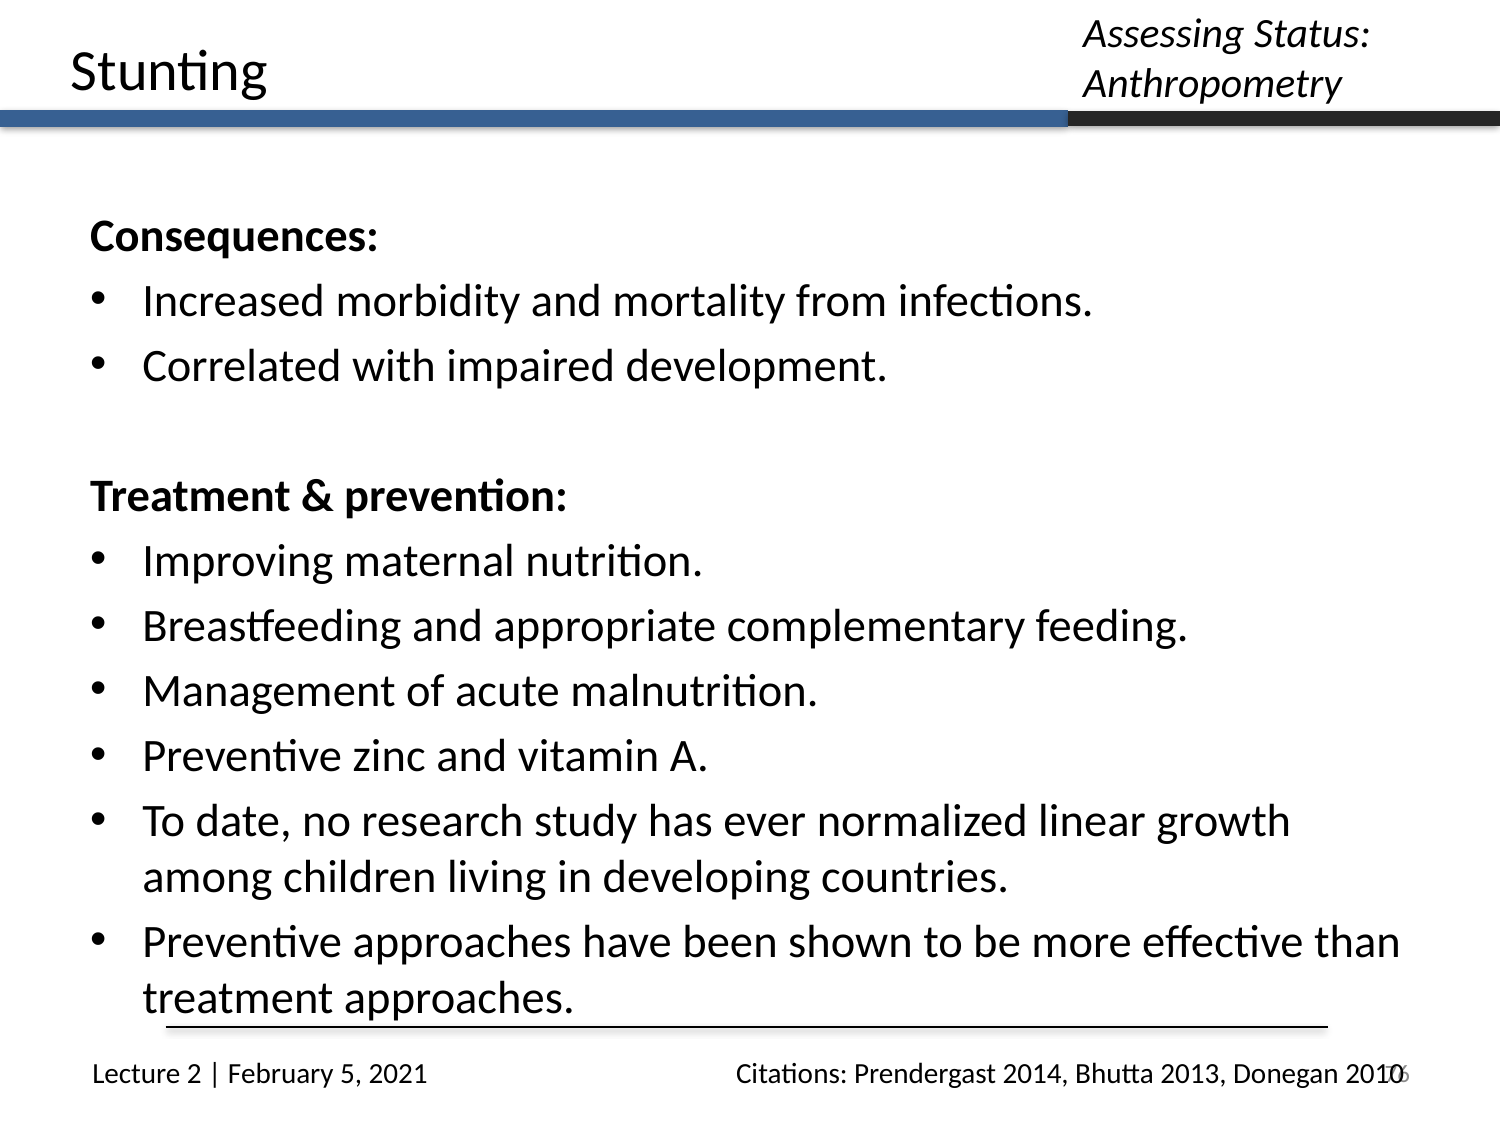

Assessing Status:
Anthropometry
Stunting
Consequences:
Increased morbidity and mortality from infections.
Correlated with impaired development.

Treatment & prevention:
Improving maternal nutrition.
Breastfeeding and appropriate complementary feeding.
Management of acute malnutrition.
Preventive zinc and vitamin A.
To date, no research study has ever normalized linear growth among children living in developing countries.
Preventive approaches have been shown to be more effective than treatment approaches.
76
Citations: Prendergast 2014, Bhutta 2013, Donegan 2010
Lecture 2 | February 5, 2021